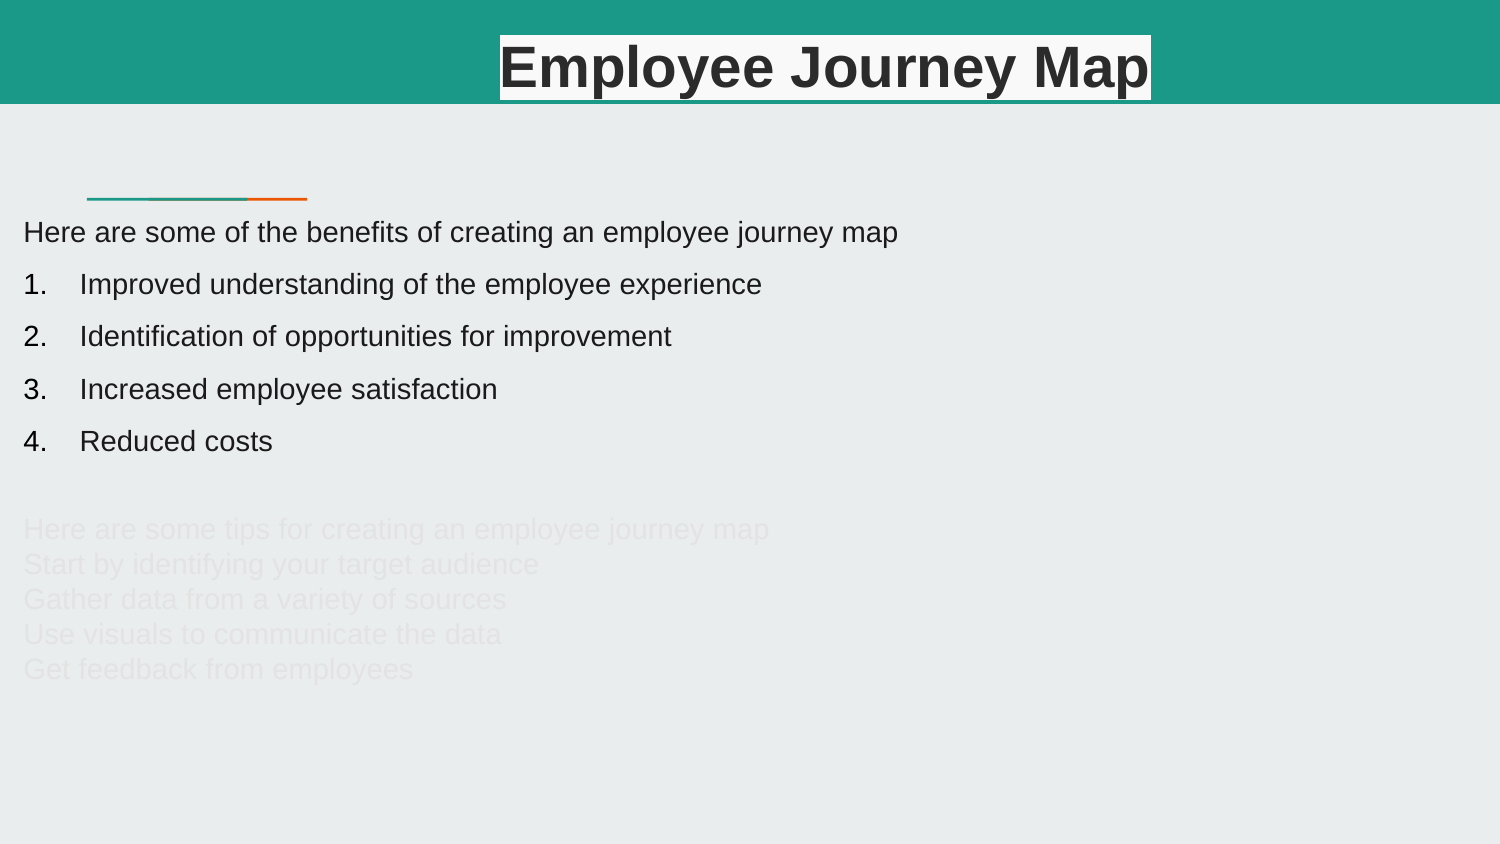

# Employee Journey Map

Here are some of the benefits of creating an employee journey map
Improved understanding of the employee experience
Identification of opportunities for improvement
Increased employee satisfaction
Reduced costs

Here are some tips for creating an employee journey map
Start by identifying your target audience
Gather data from a variety of sources
Use visuals to communicate the data
Get feedback from employees